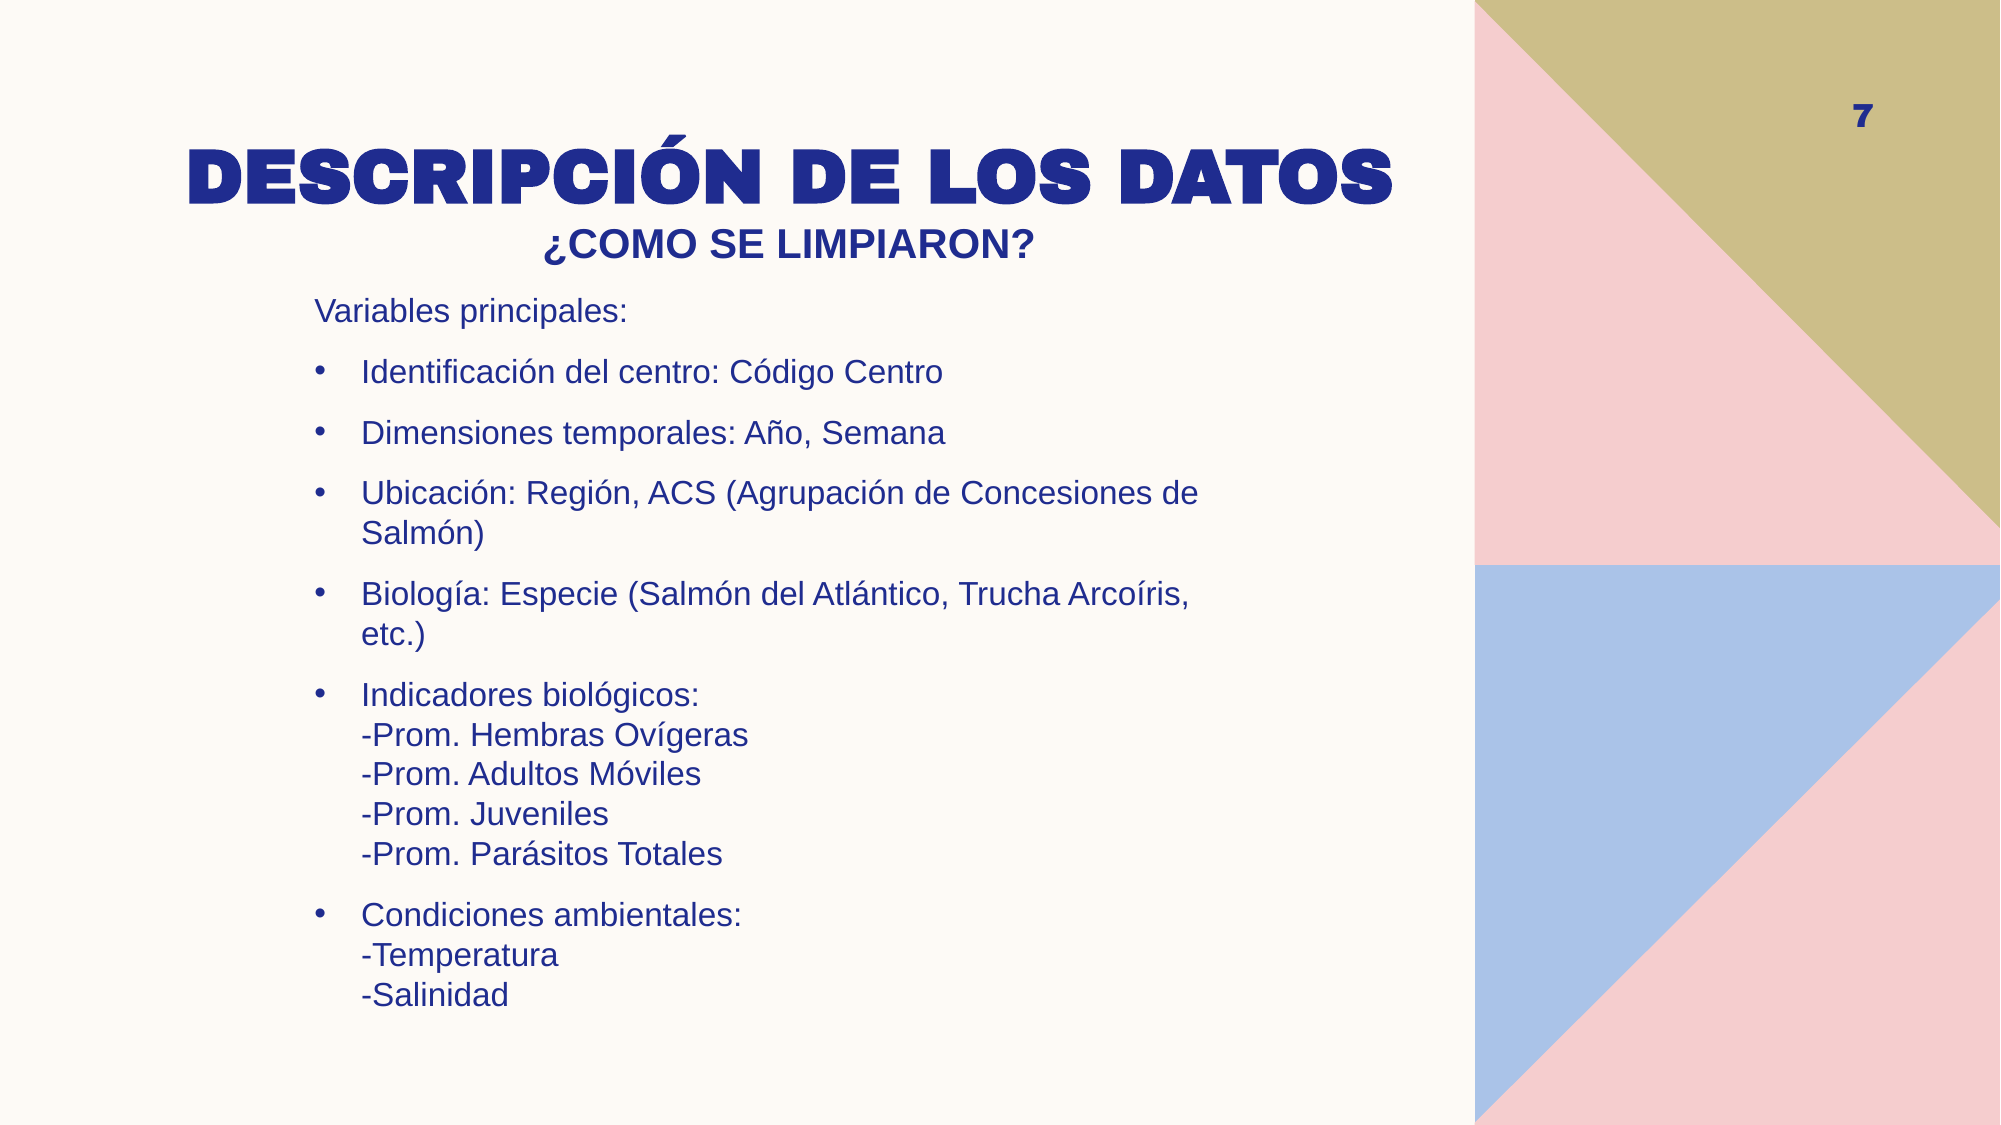

# Descripción de los datos ¿Como se limpiaron?
7
Variables principales:
Identificación del centro: Código Centro
Dimensiones temporales: Año, Semana
Ubicación: Región, ACS (Agrupación de Concesiones de Salmón)
Biología: Especie (Salmón del Atlántico, Trucha Arcoíris, etc.)
Indicadores biológicos:
-Prom. Hembras Ovígeras
-Prom. Adultos Móviles
-Prom. Juveniles
-Prom. Parásitos Totales
Condiciones ambientales:
-Temperatura
-Salinidad